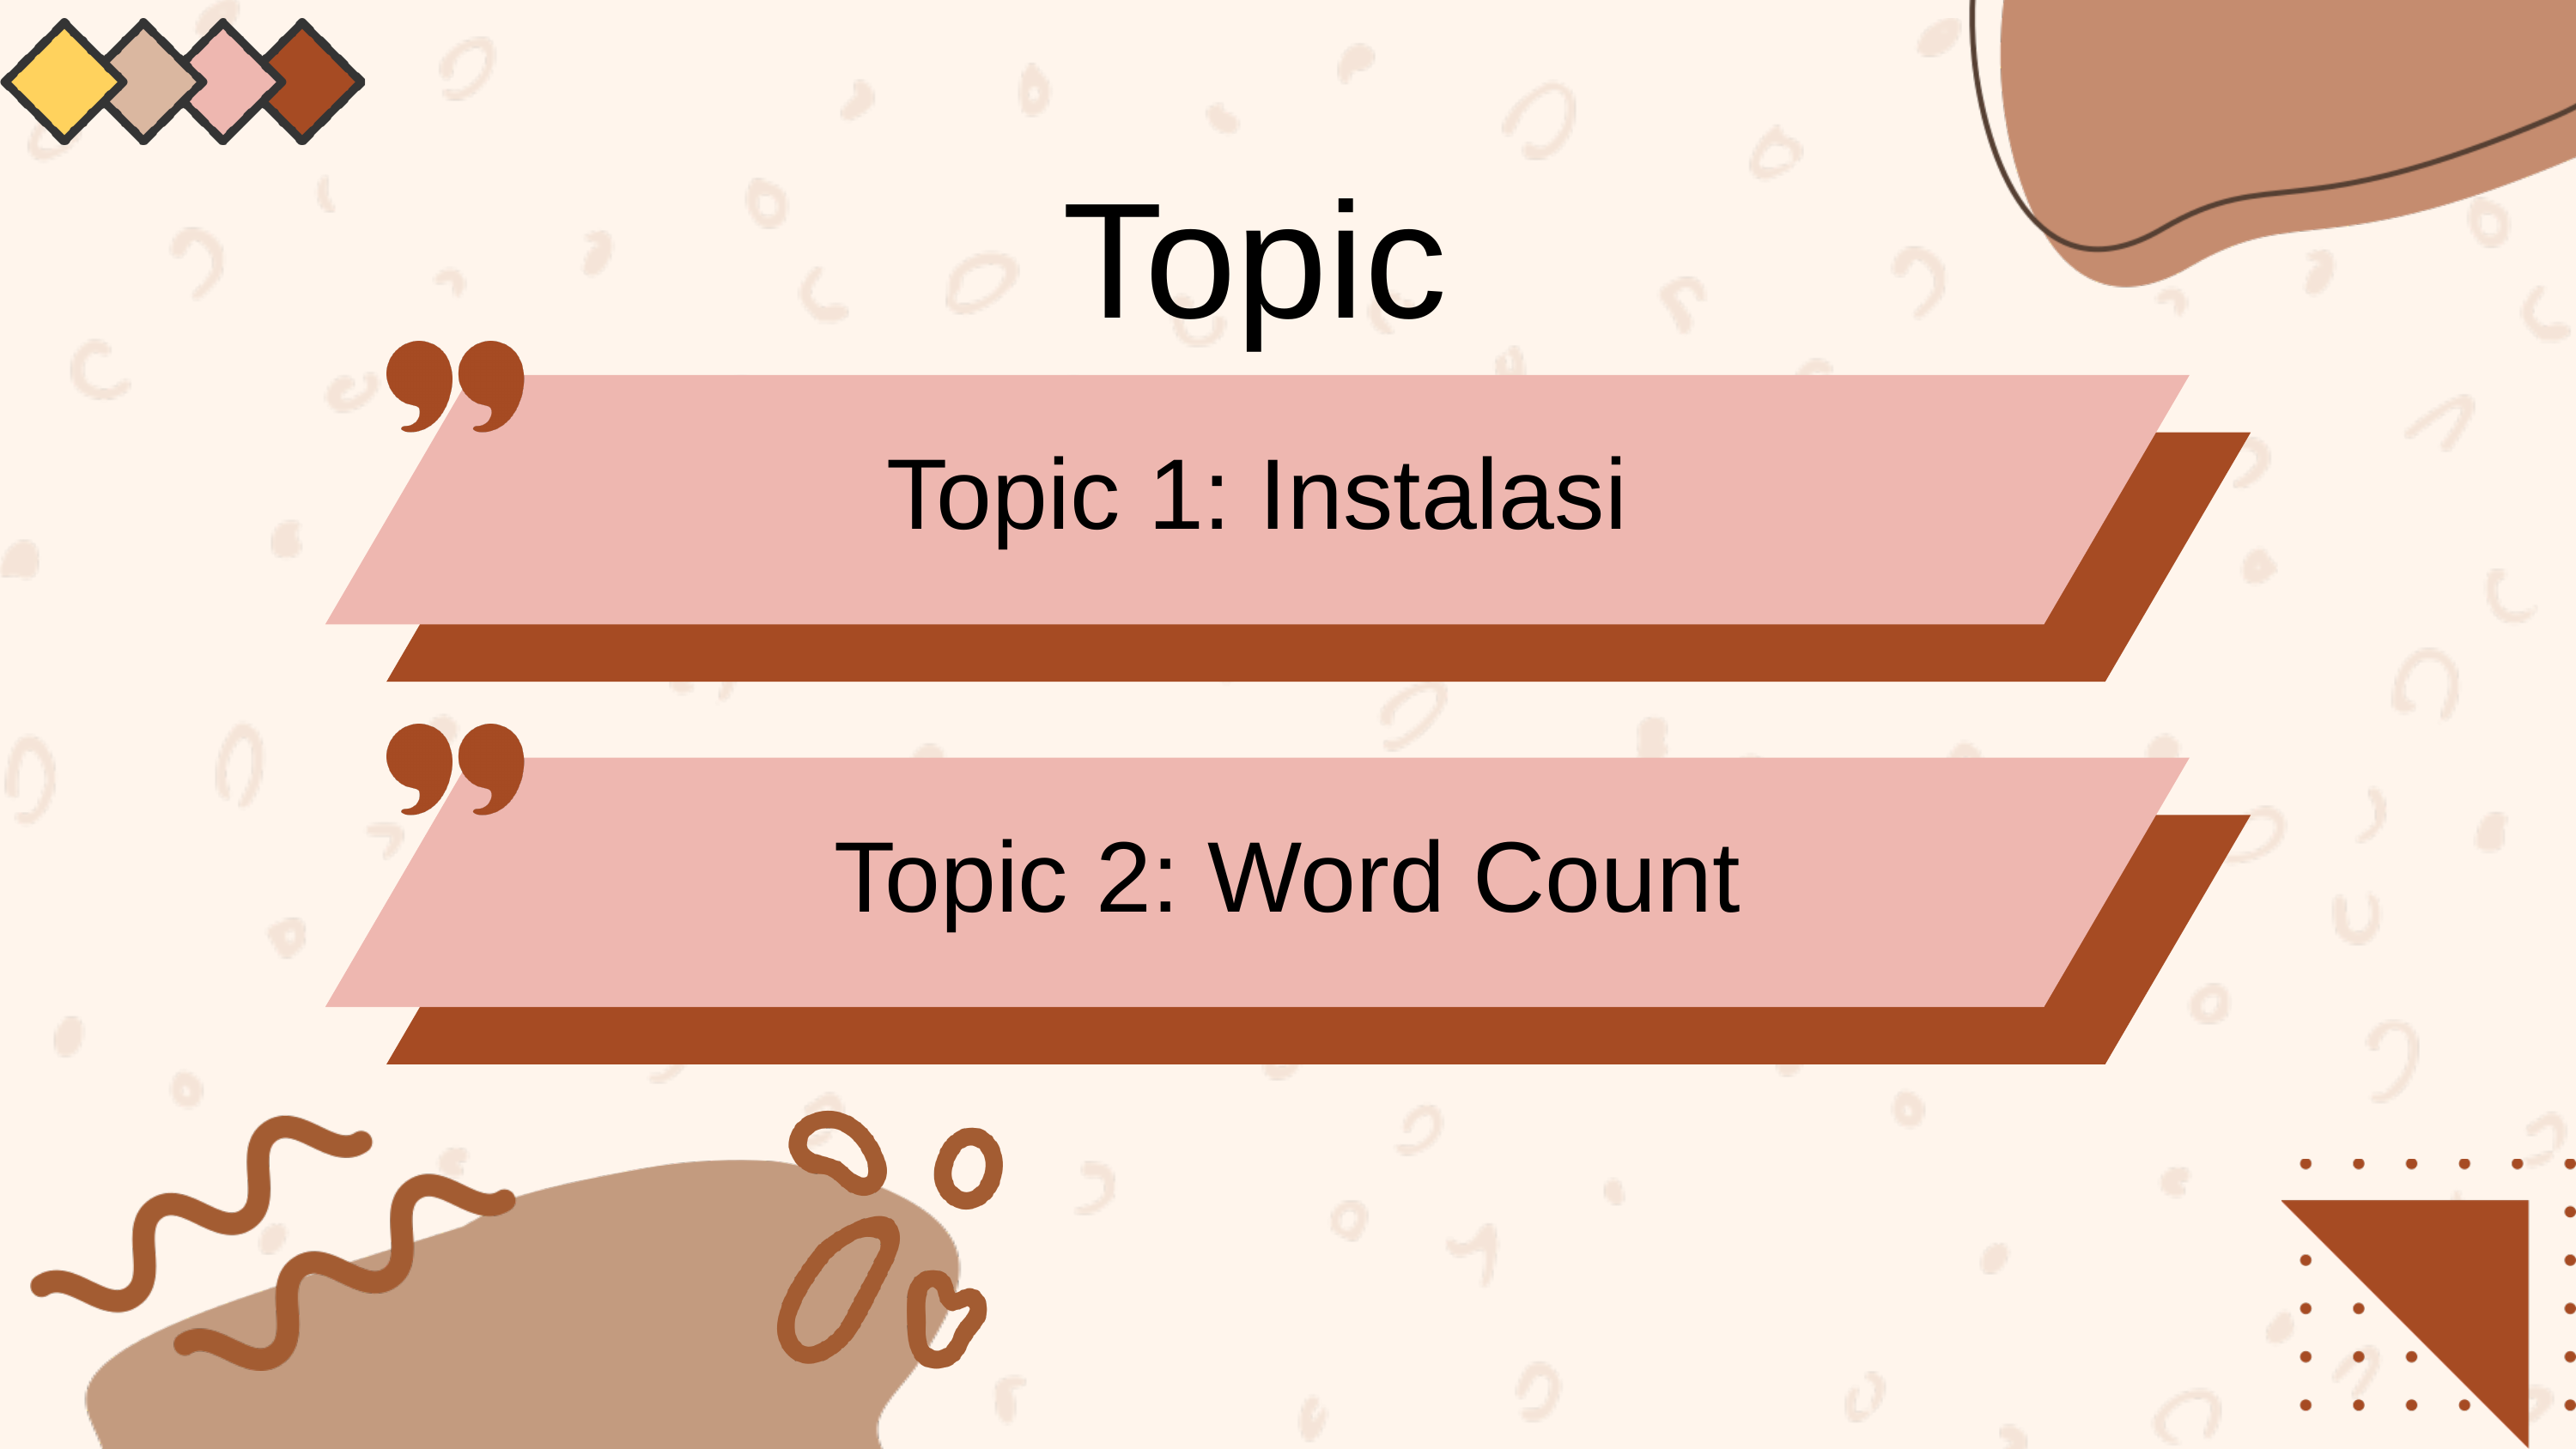

Topic

Topic 1: Instalasi

Topic 2: Word Count